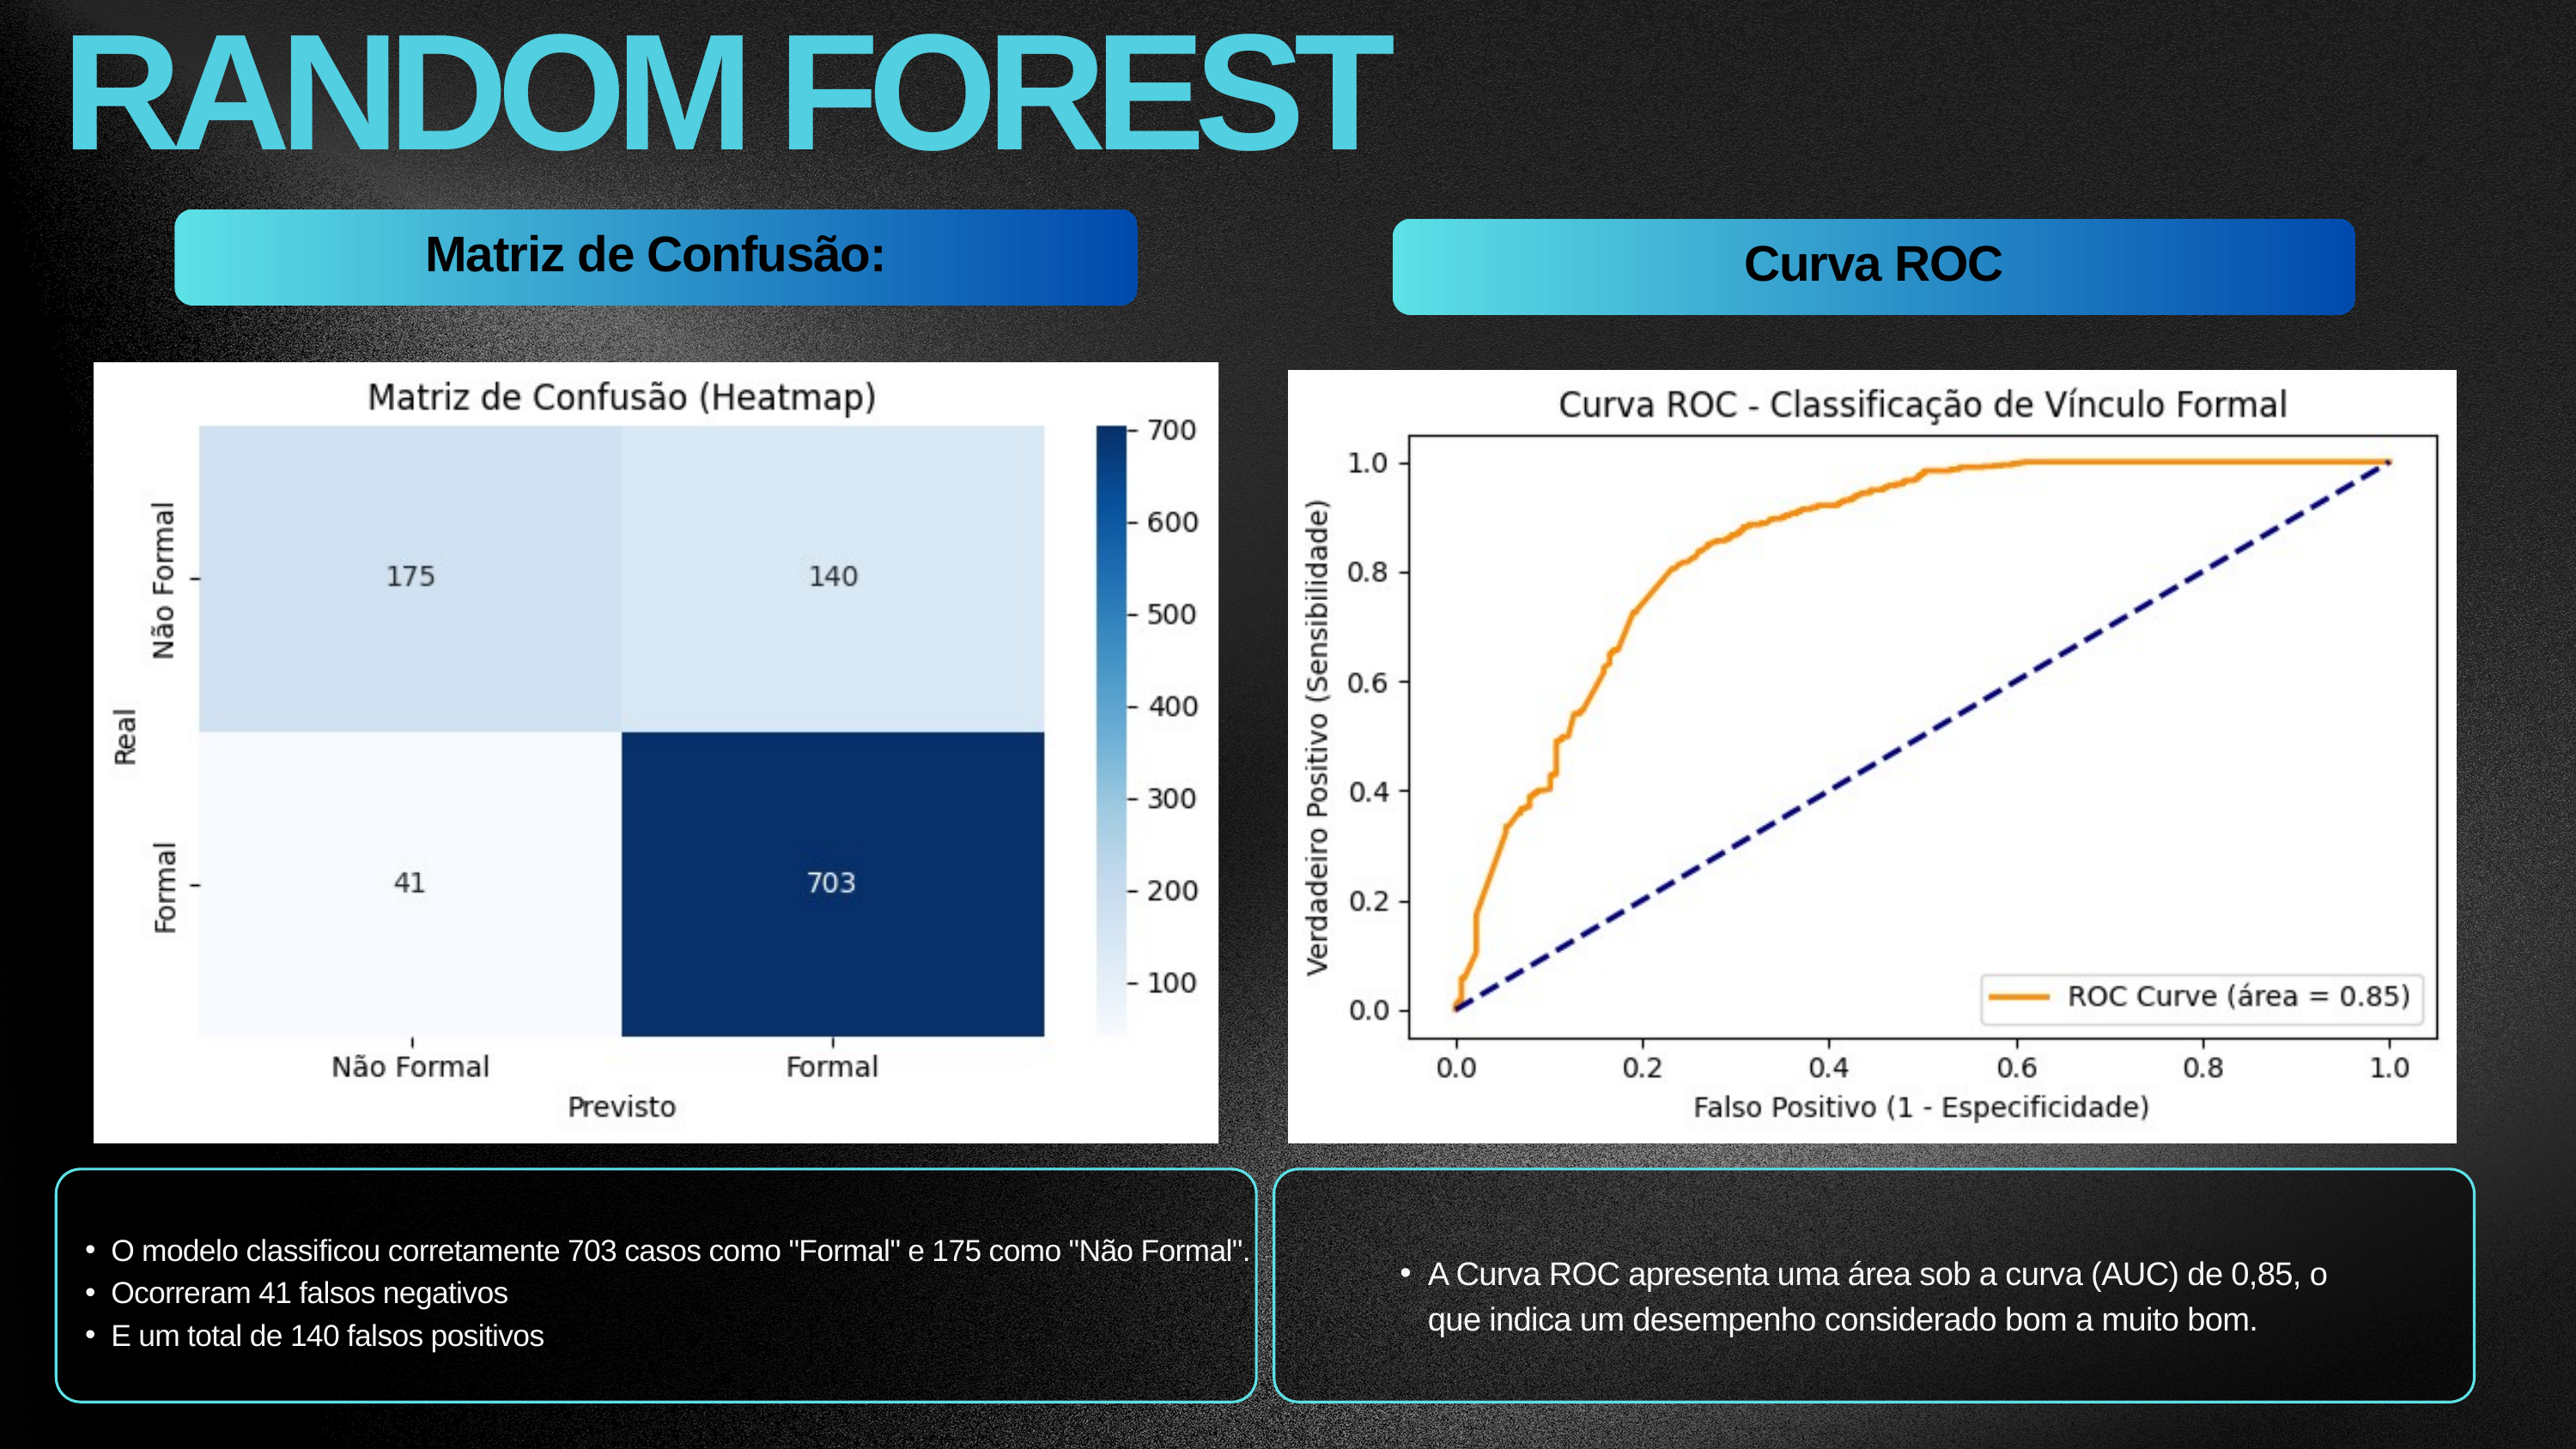

RANDOM FOREST

Matriz de Confusão:
Curva ROC

O modelo classificou corretamente 703 casos como "Formal" e 175 como "Não Formal".
Ocorreram 41 falsos negativos
E um total de 140 falsos positivos
A Curva ROC apresenta uma área sob a curva (AUC) de 0,85, o que indica um desempenho considerado bom a muito bom.